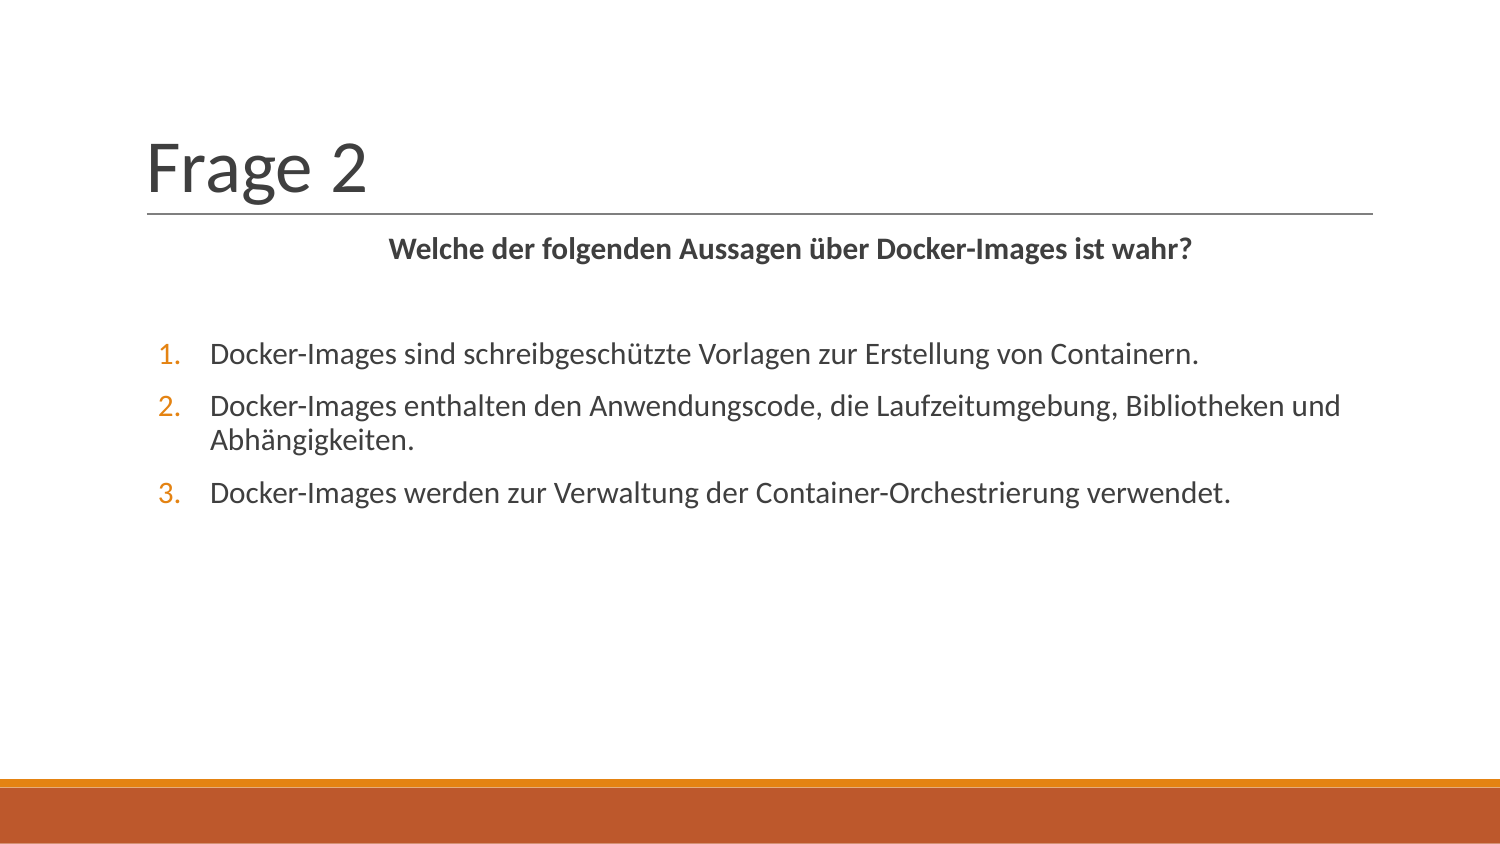

# Frage 2
Welche der folgenden Aussagen über Docker-Images ist wahr?

Docker-Images sind schreibgeschützte Vorlagen zur Erstellung von Containern.
Docker-Images enthalten den Anwendungscode, die Laufzeitumgebung, Bibliotheken und Abhängigkeiten.
Docker-Images werden zur Verwaltung der Container-Orchestrierung verwendet.